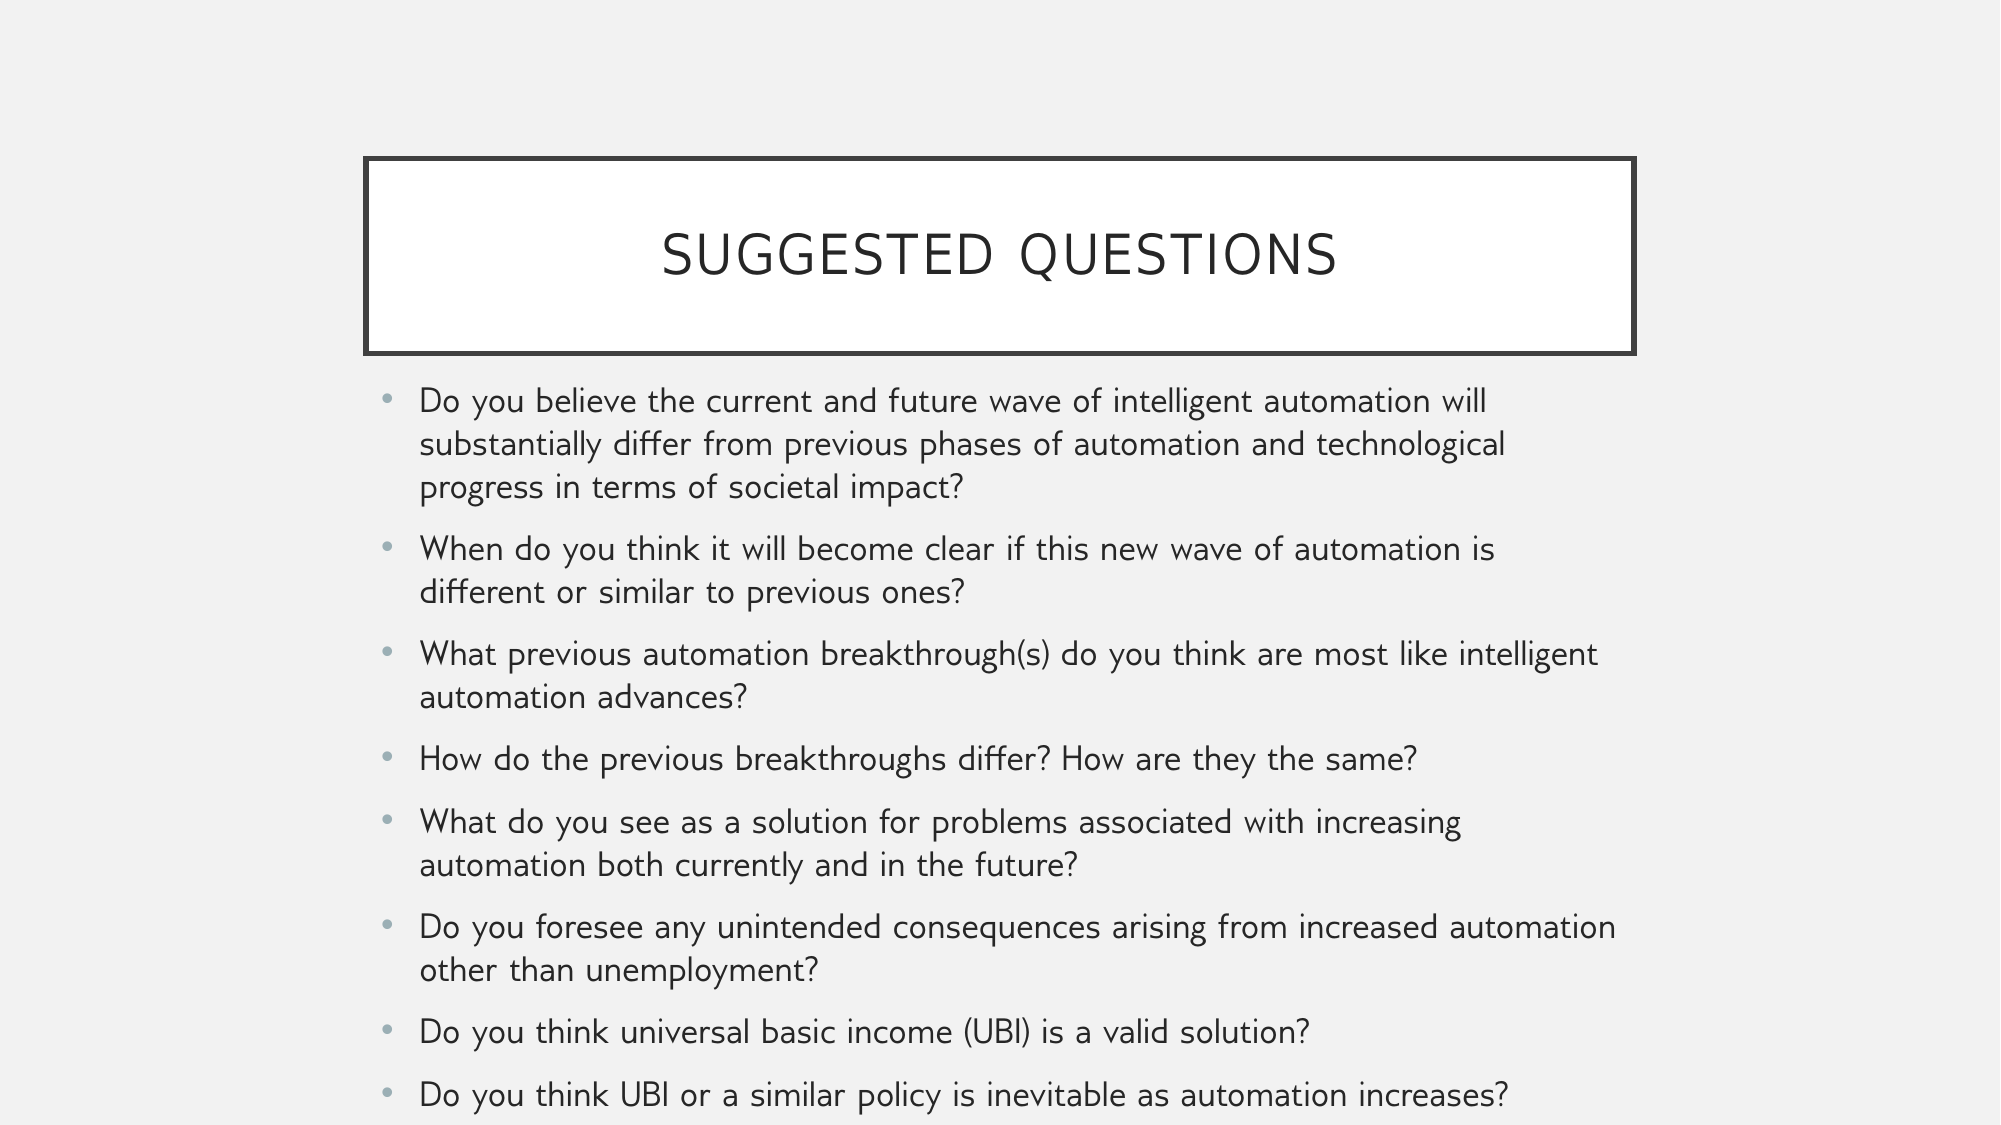

# Suggested Questions
Do you believe the current and future wave of intelligent automation will substantially differ from previous phases of automation and technological progress in terms of societal impact?
When do you think it will become clear if this new wave of automation is different or similar to previous ones?
What previous automation breakthrough(s) do you think are most like intelligent automation advances?
How do the previous breakthroughs differ? How are they the same?
What do you see as a solution for problems associated with increasing automation both currently and in the future?
Do you foresee any unintended consequences arising from increased automation other than unemployment?
Do you think universal basic income (UBI) is a valid solution?
Do you think UBI or a similar policy is inevitable as automation increases?